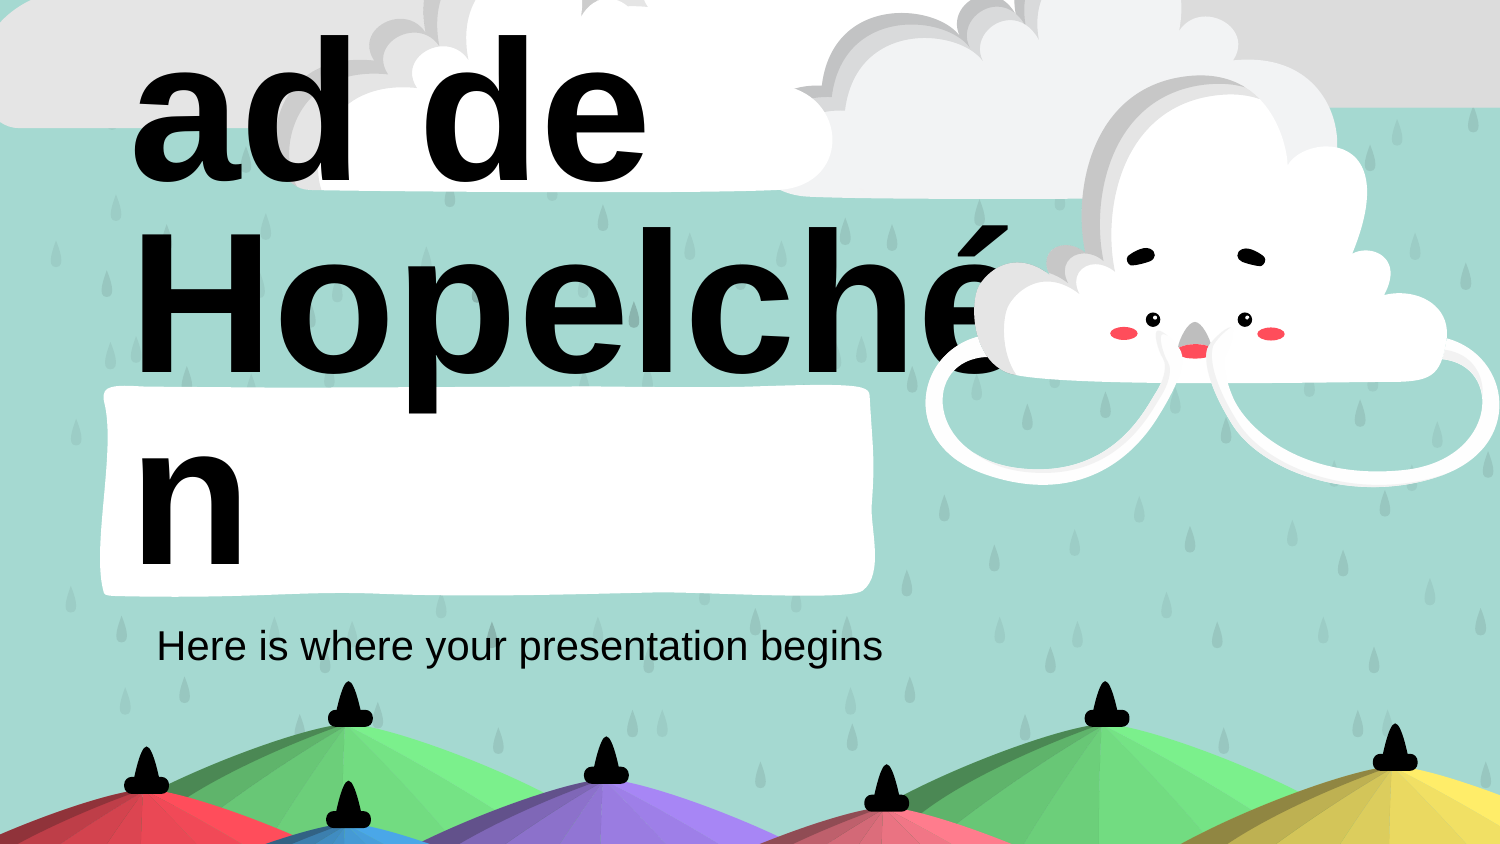

# Inundacion en la comunidad de Hopelchén

Here is where your presentation begins